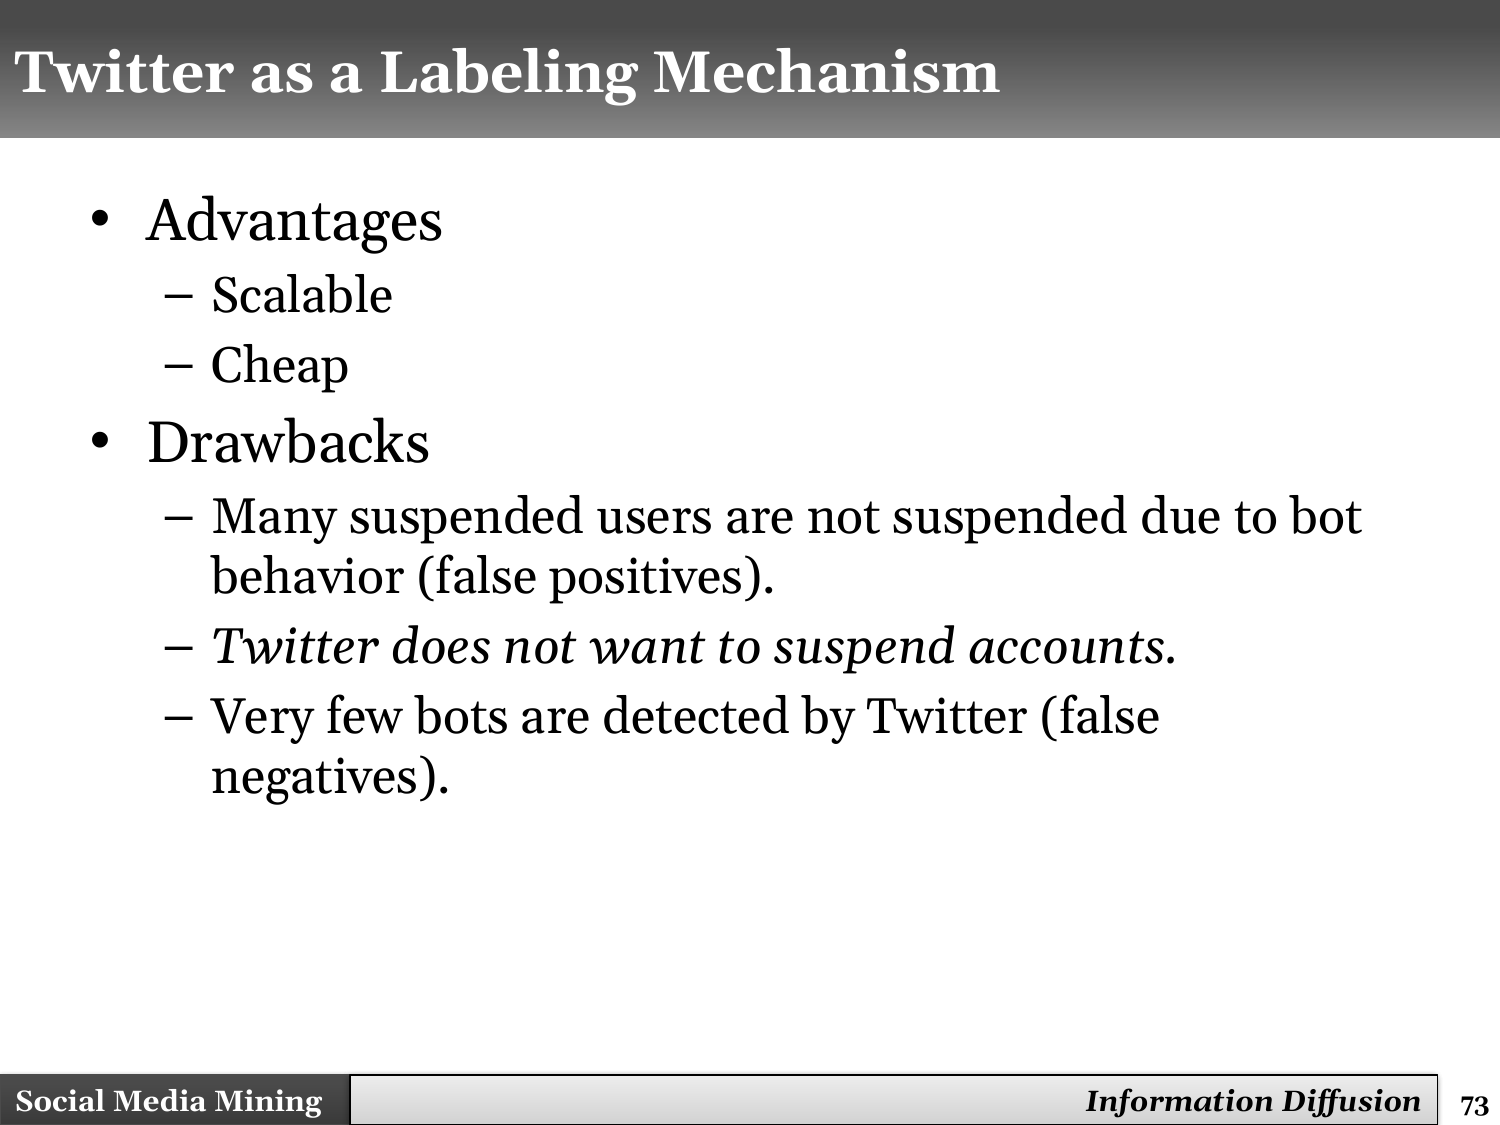

# Twitter as a Labeling Mechanism
Advantages
Scalable
Cheap
Drawbacks
Many suspended users are not suspended due to bot behavior (false positives).
Twitter does not want to suspend accounts.
Very few bots are detected by Twitter (false negatives).